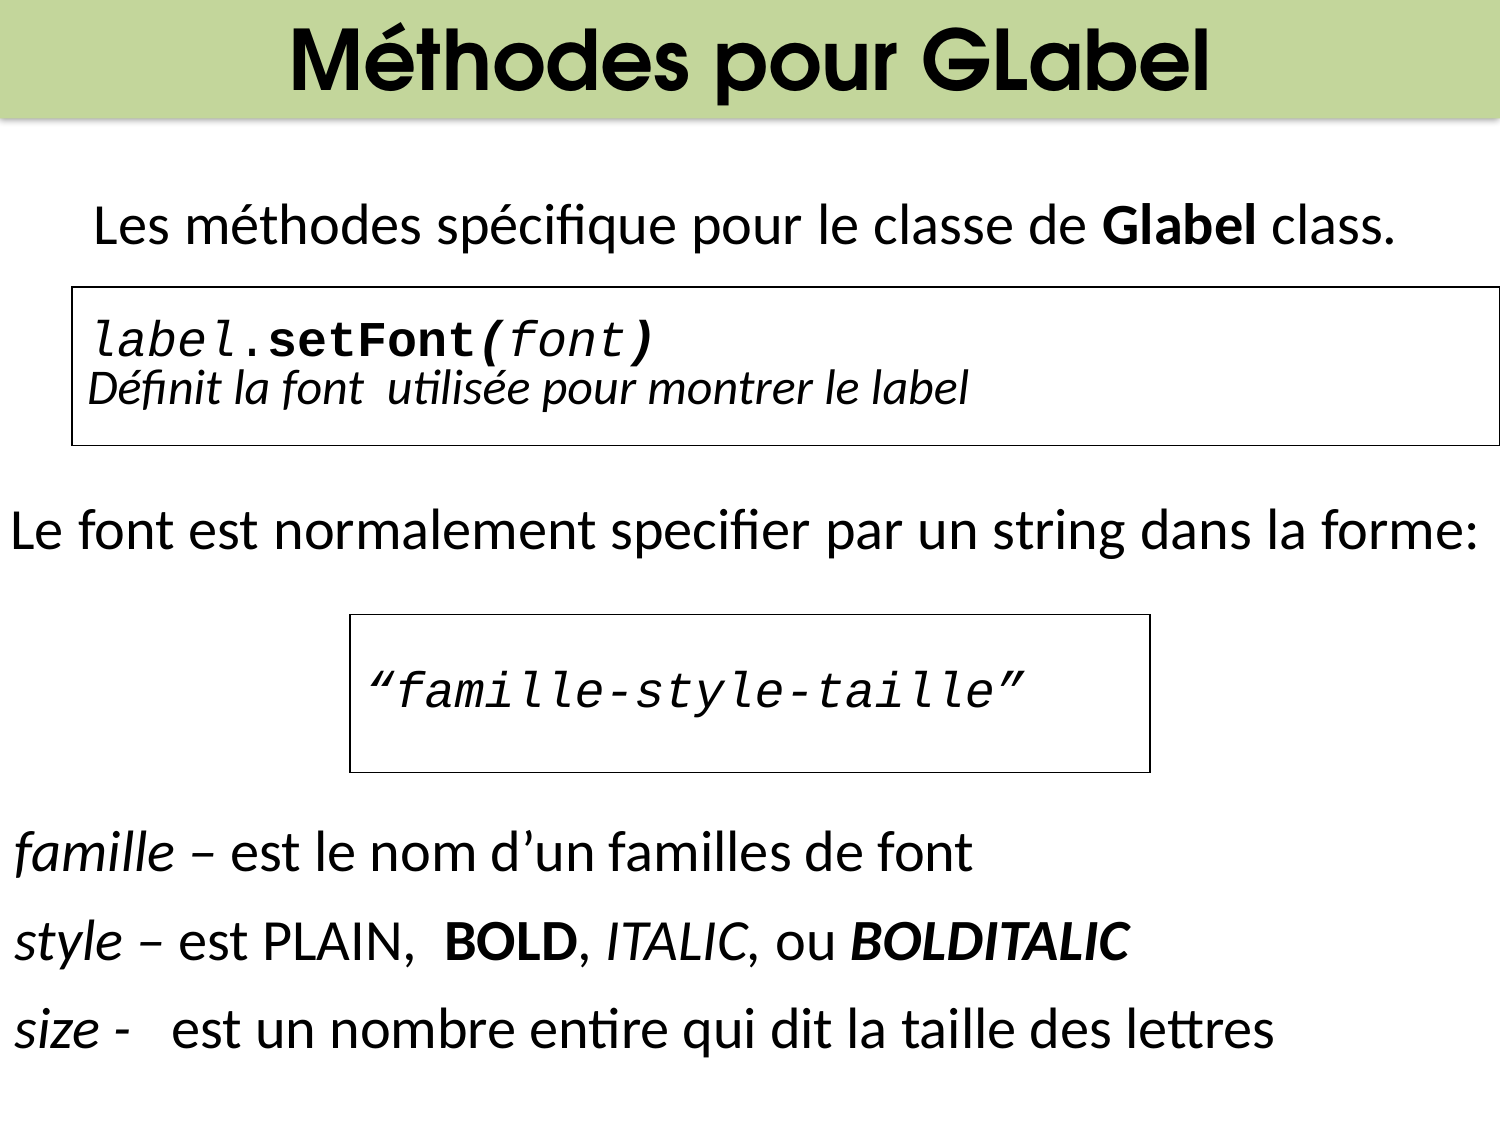

Méthodes pour GLabel
Les méthodes spécifique pour le classe de Glabel class.
label.setFont(font)
Définit la font  utilisée pour montrer le label
Le font est normalement specifier par un string dans la forme:
“famille-style-taille”
famille – est le nom d’un familles de font
style – est PLAIN,  BOLD, ITALIC, ou BOLDITALIC
size -   est un nombre entire qui dit la taille des lettres